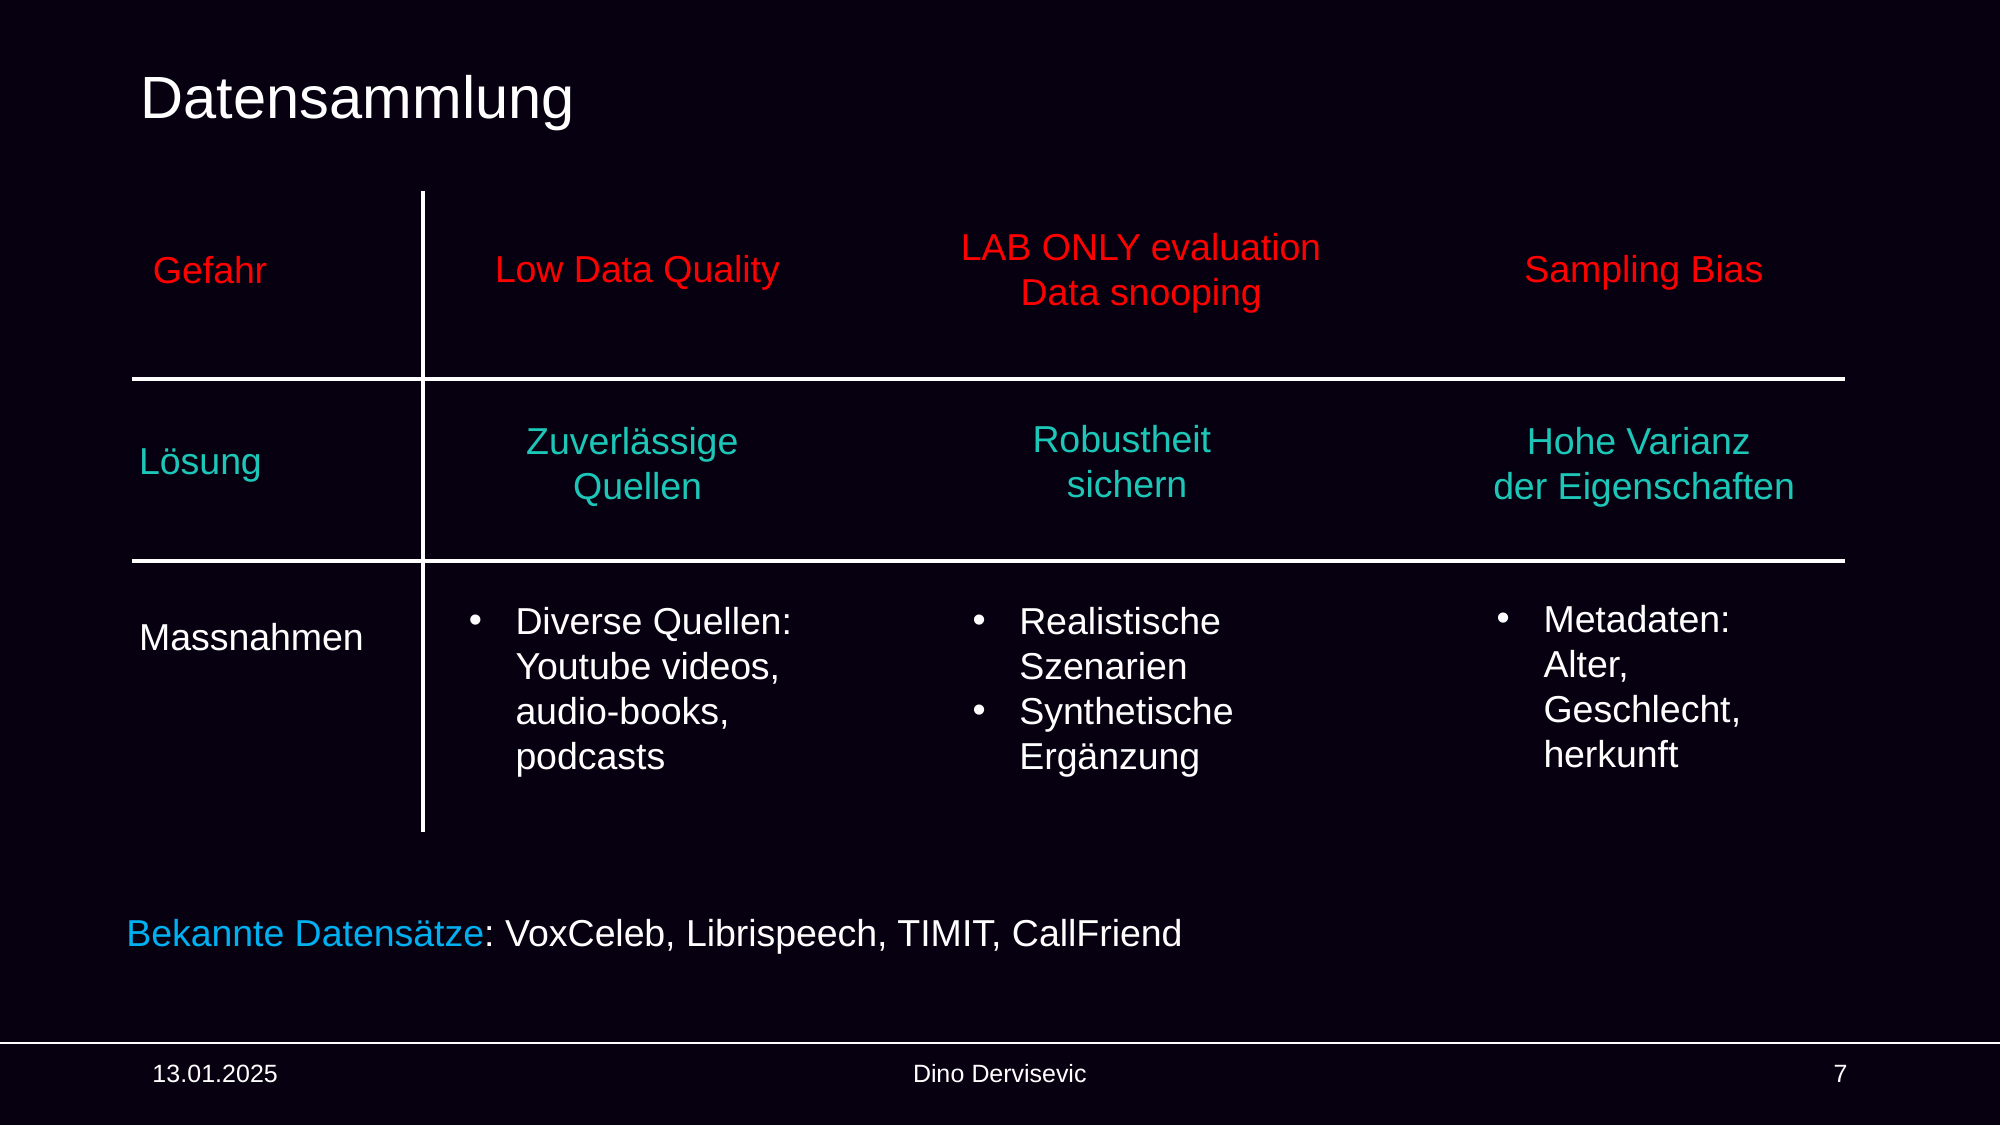

# Datensammlung
LAB ONLY evaluation
Data snooping
Low Data Quality
Sampling Bias
Gefahr
Robustheit
sichern
Zuverlässige
Quellen
Hohe Varianz
der Eigenschaften
Lösung
Metadaten:
Alter,
Geschlecht, herkunft
Realistische
Szenarien
Synthetische
Ergänzung

Diverse Quellen:
Youtube videos,
audio-books,
podcasts

Massnahmen
Bekannte Datensätze: VoxCeleb, Librispeech, TIMIT, CallFriend

13.01.2025
Dino Dervisevic
7